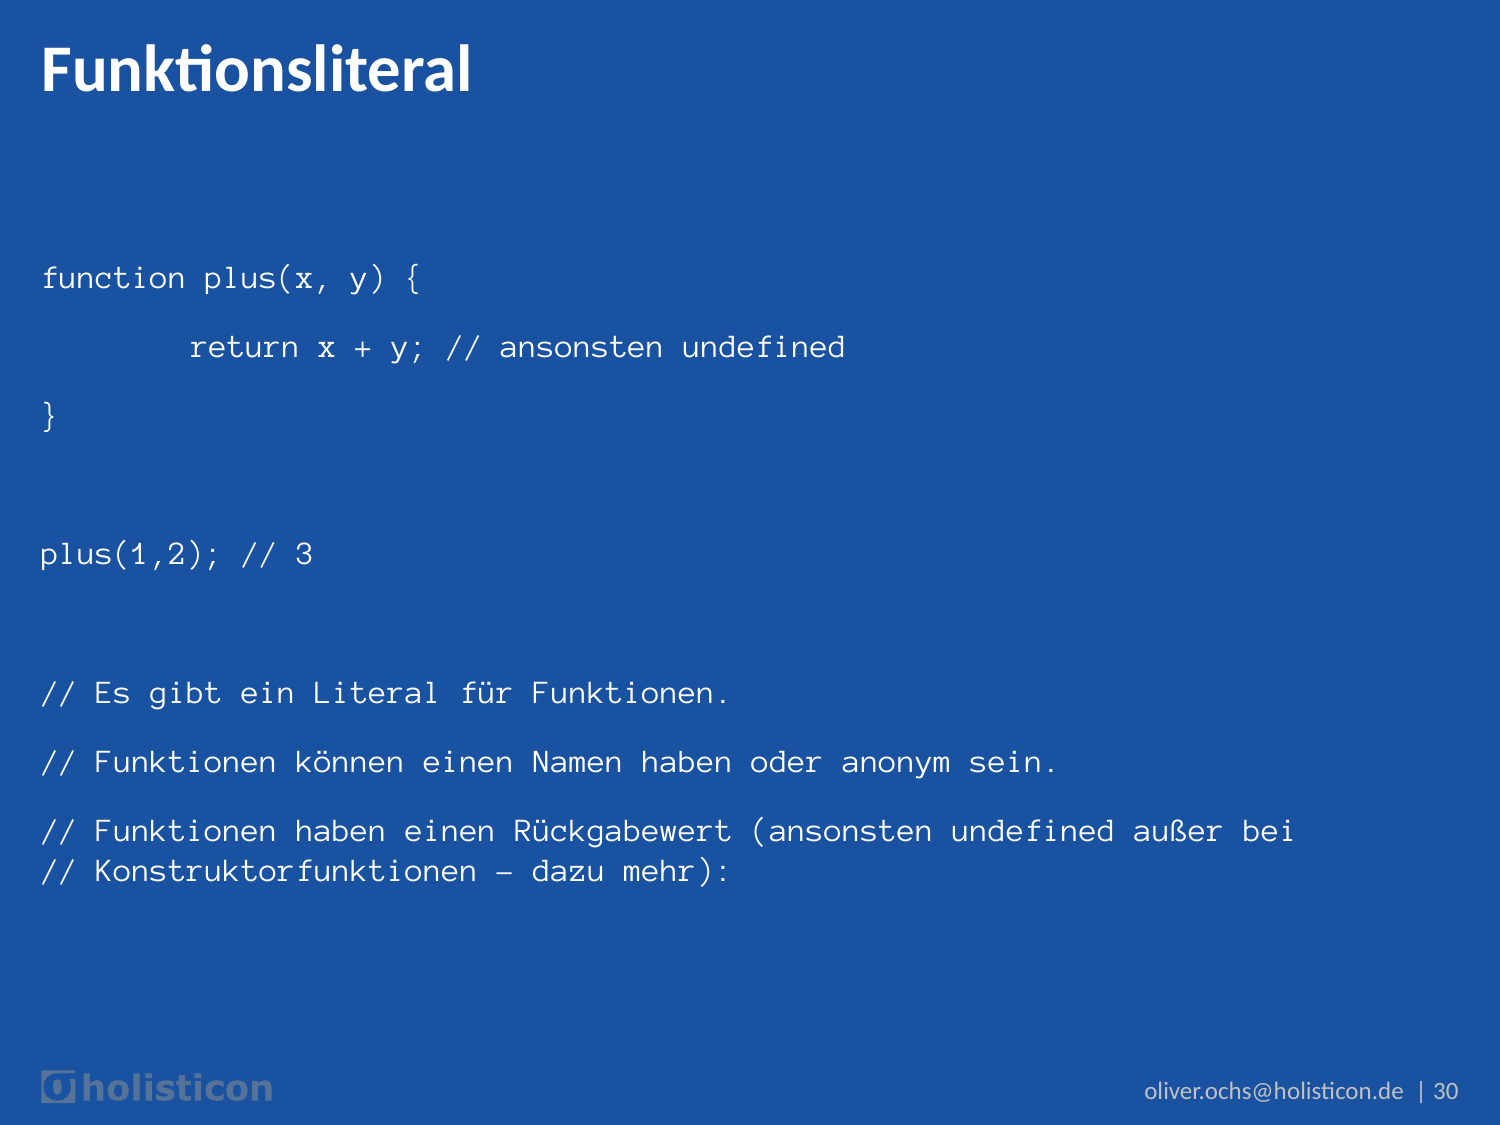

# Funktionsliteral
function plus(x, y) {
	return x + y; // ansonsten undefined
}

plus(1,2); // 3

// Es gibt ein Literal für Funktionen.
// Funktionen können einen Namen haben oder anonym sein.
// Funktionen haben einen Rückgabewert (ansonsten undefined außer bei
// Konstruktorfunktionen – dazu mehr):